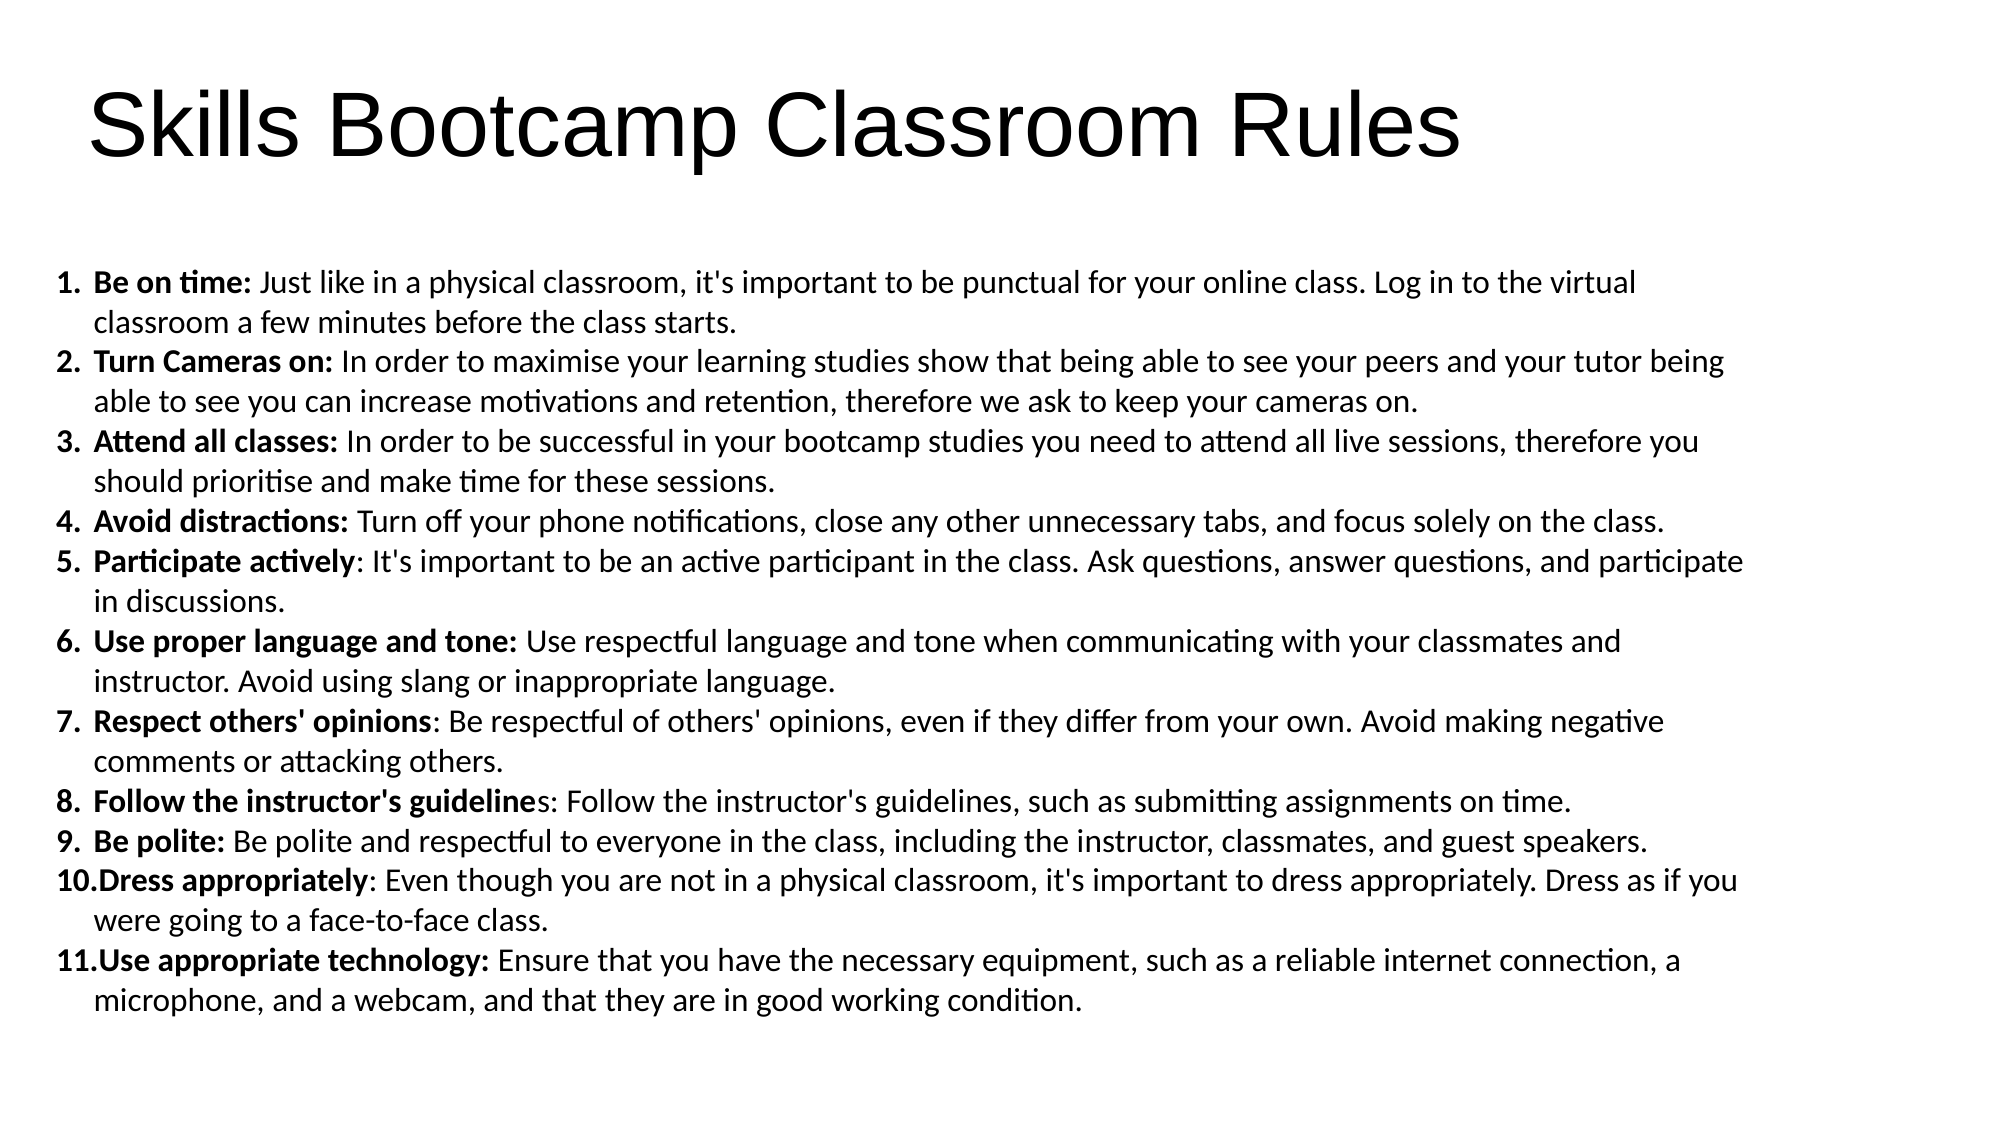

# Skills Bootcamp Classroom Rules

Be on time: Just like in a physical classroom, it's important to be punctual for your online class. Log in to the virtual classroom a few minutes before the class starts.
Turn Cameras on: In order to maximise your learning studies show that being able to see your peers and your tutor being able to see you can increase motivations and retention, therefore we ask to keep your cameras on.
Attend all classes: In order to be successful in your bootcamp studies you need to attend all live sessions, therefore you should prioritise and make time for these sessions.
Avoid distractions: Turn off your phone notifications, close any other unnecessary tabs, and focus solely on the class.
Participate actively: It's important to be an active participant in the class. Ask questions, answer questions, and participate in discussions.
Use proper language and tone: Use respectful language and tone when communicating with your classmates and instructor. Avoid using slang or inappropriate language.
Respect others' opinions: Be respectful of others' opinions, even if they differ from your own. Avoid making negative comments or attacking others.
Follow the instructor's guidelines: Follow the instructor's guidelines, such as submitting assignments on time.
Be polite: Be polite and respectful to everyone in the class, including the instructor, classmates, and guest speakers.
Dress appropriately: Even though you are not in a physical classroom, it's important to dress appropriately. Dress as if you were going to a face-to-face class.
Use appropriate technology: Ensure that you have the necessary equipment, such as a reliable internet connection, a microphone, and a webcam, and that they are in good working condition.